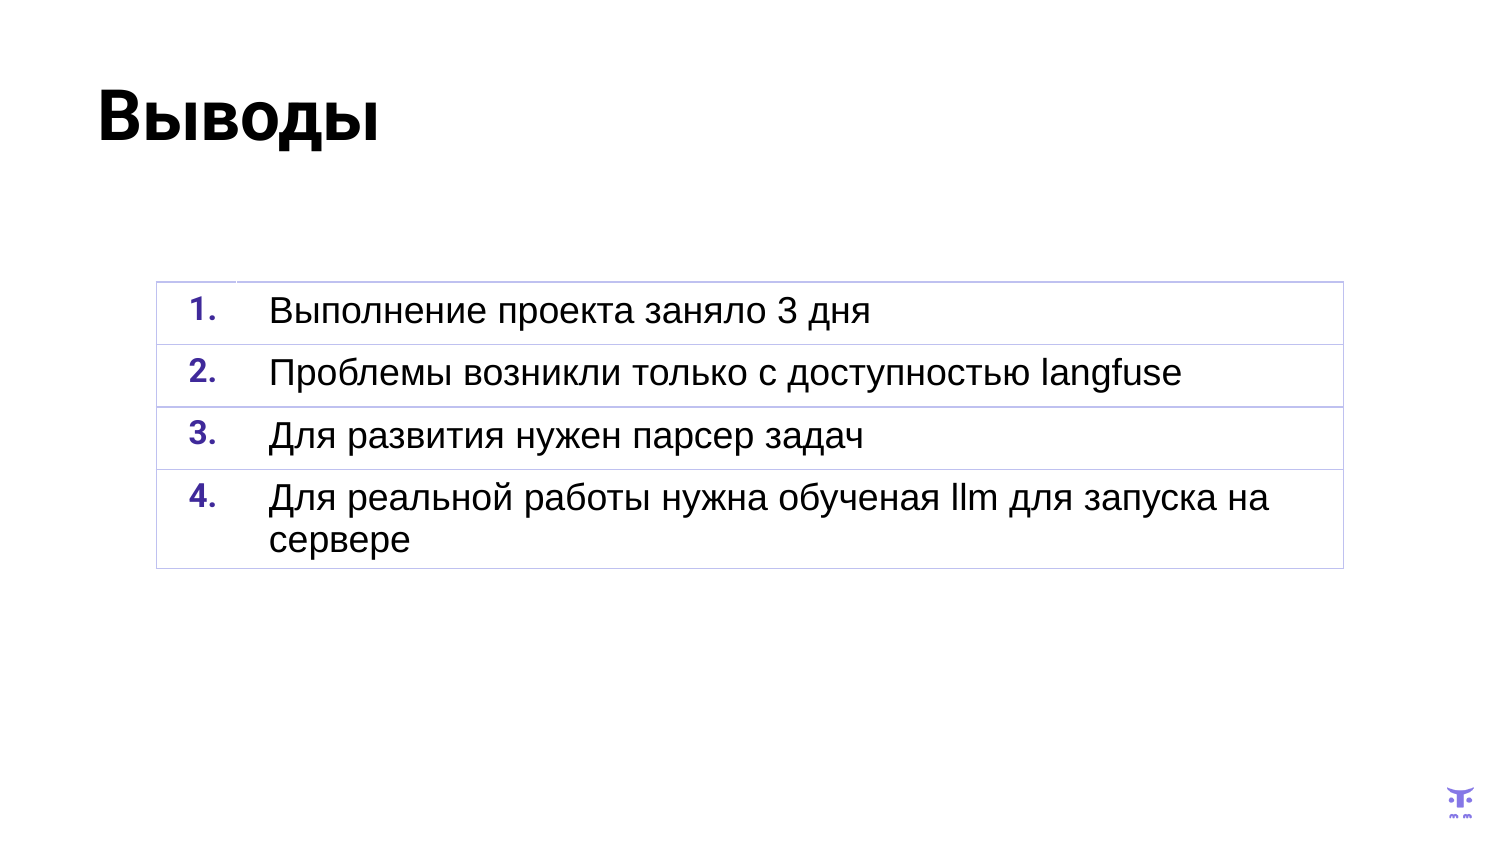

# Выводы

| 1. | Выполнение проекта заняло 3 дня |
| --- | --- |
| 2. | Проблемы возникли только с доступностью langfuse |
| 3. | Для развития нужен парсер задач |
| 4. | Для реальной работы нужна обученая llm для запуска на сервере |